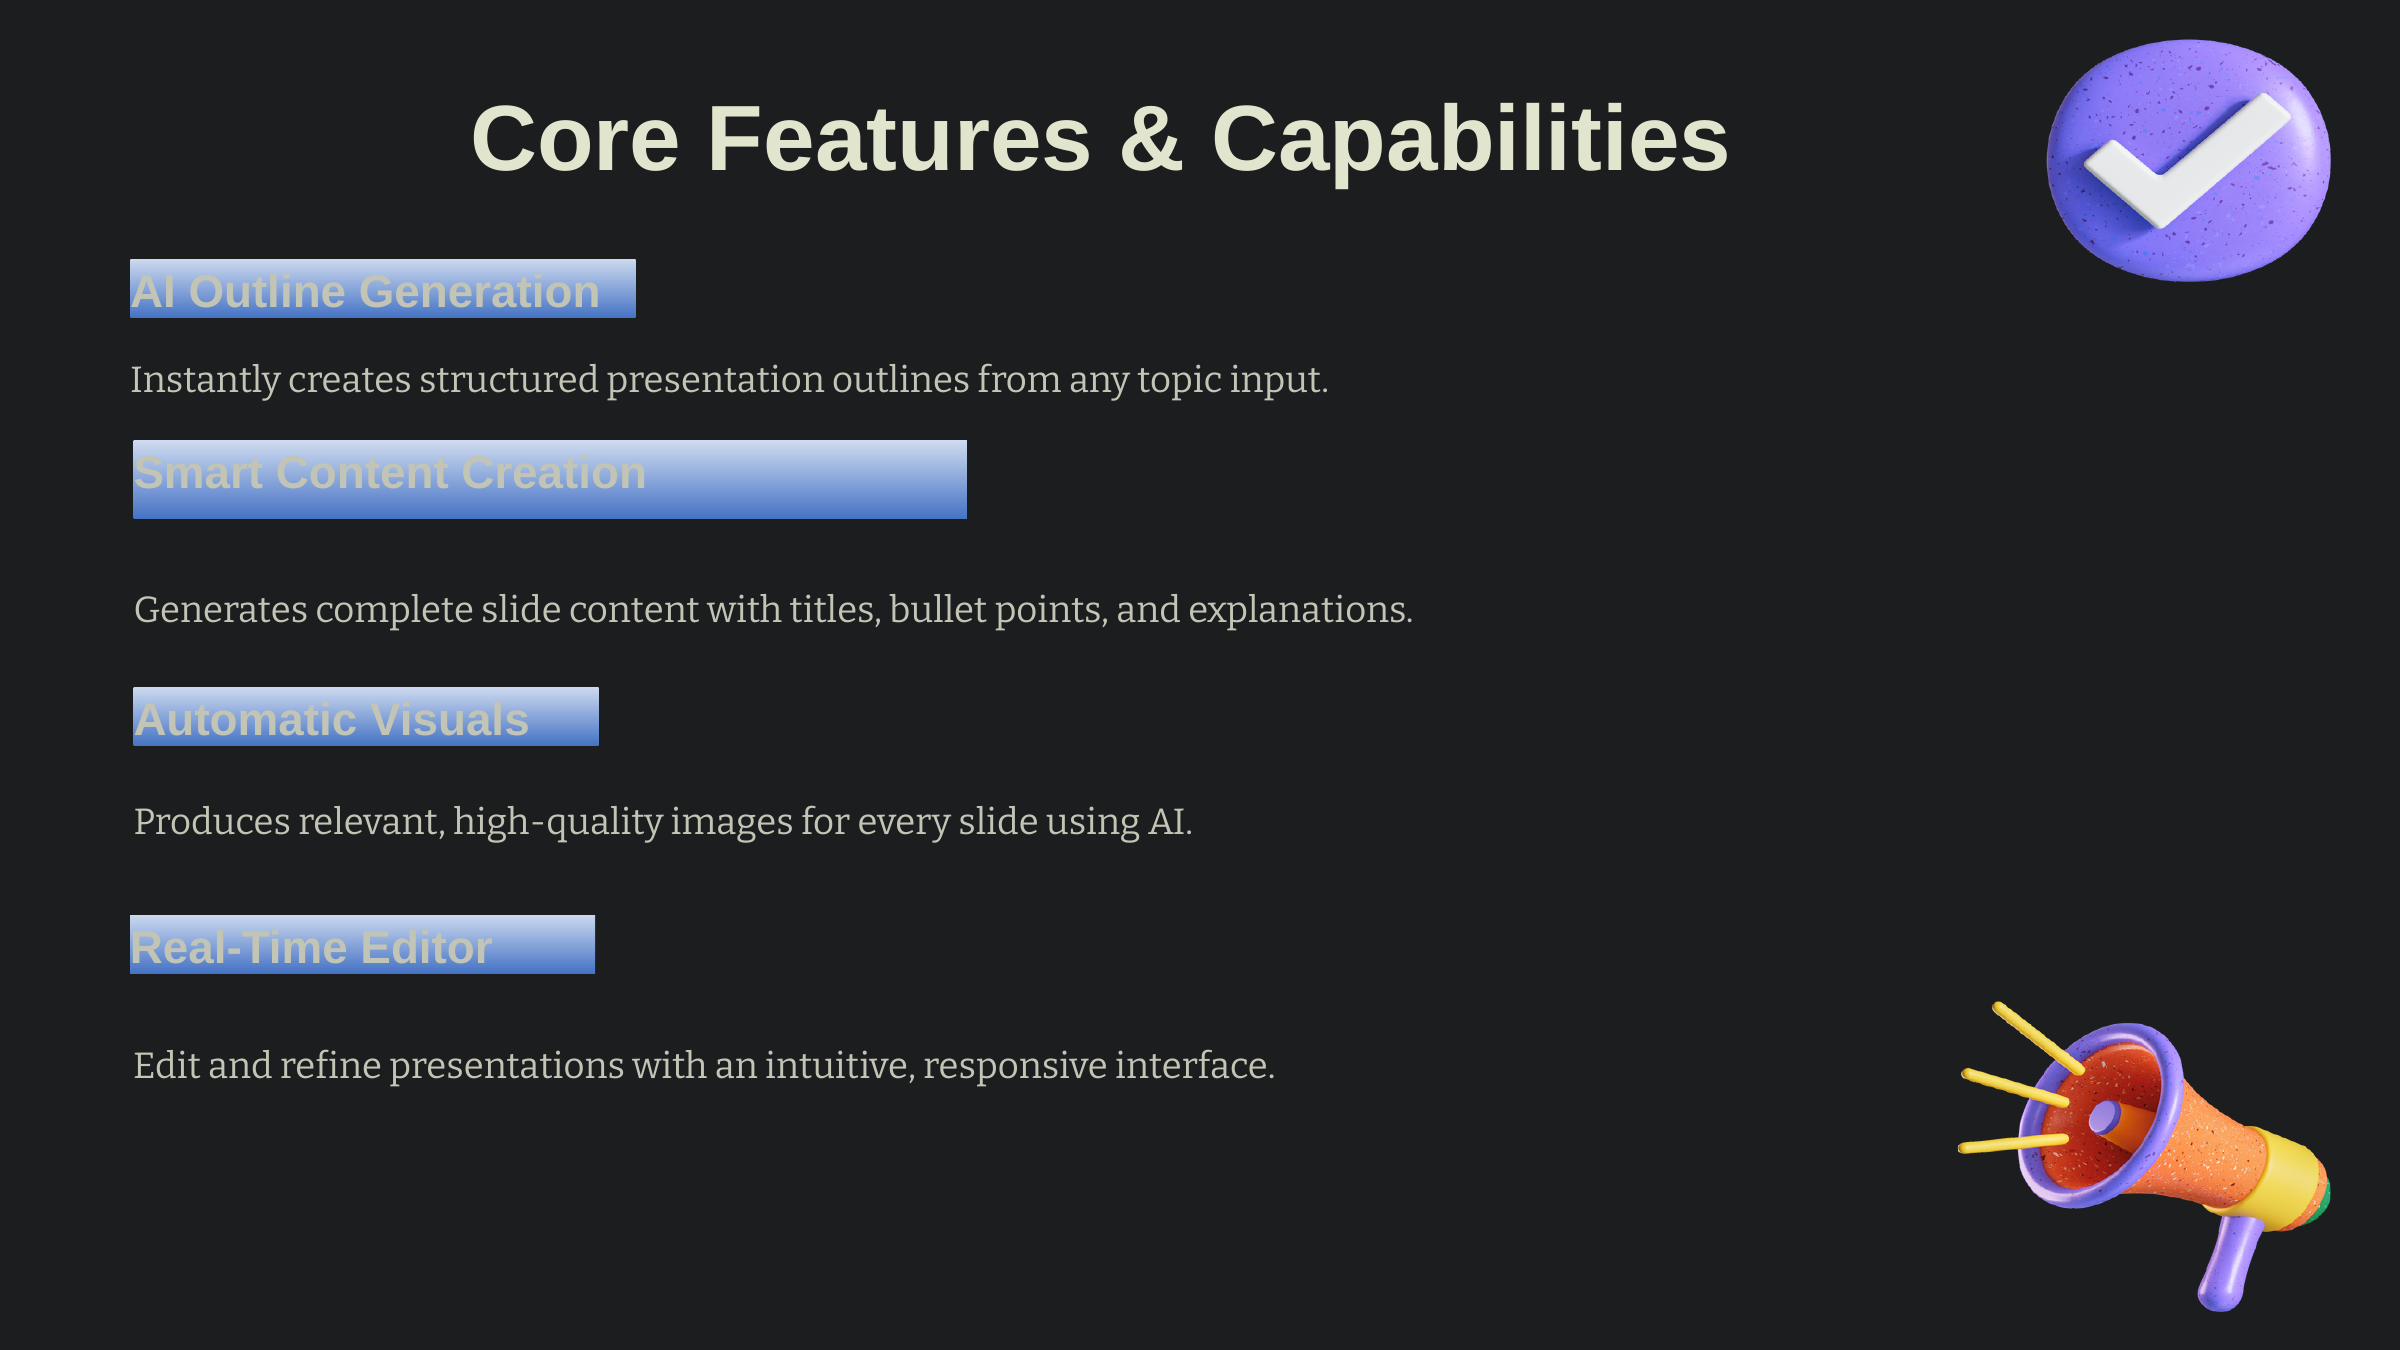

Core Features & Capabilities
AI Outline Generation
Instantly creates structured presentation outlines from any topic input.
Smart Content Creation
Generates complete slide content with titles, bullet points, and explanations.
Automatic Visuals
Produces relevant, high-quality images for every slide using AI.
Real-Time Editor

Edit and refine presentations with an intuitive, responsive interface.